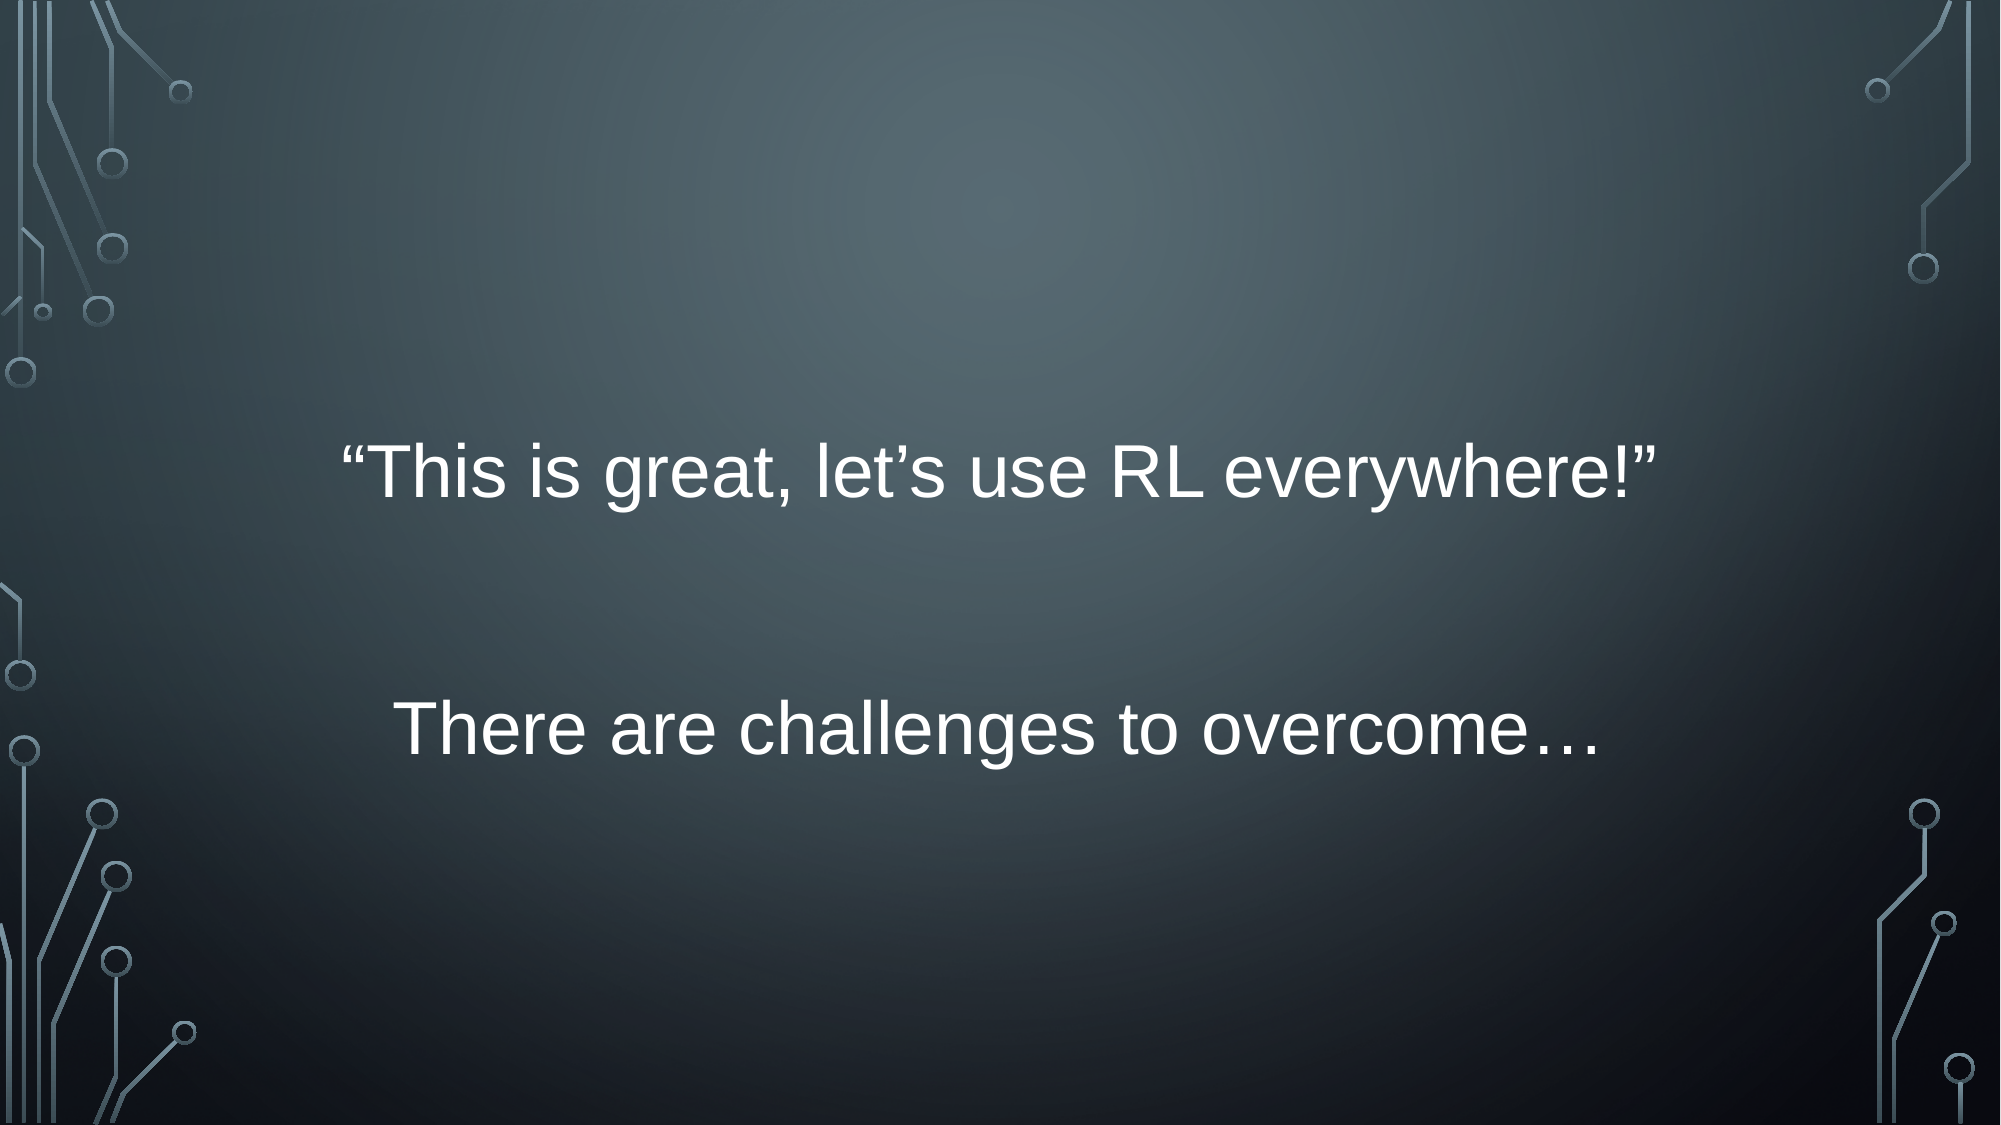

“This is great, let’s use RL everywhere!”

There are challenges to overcome…